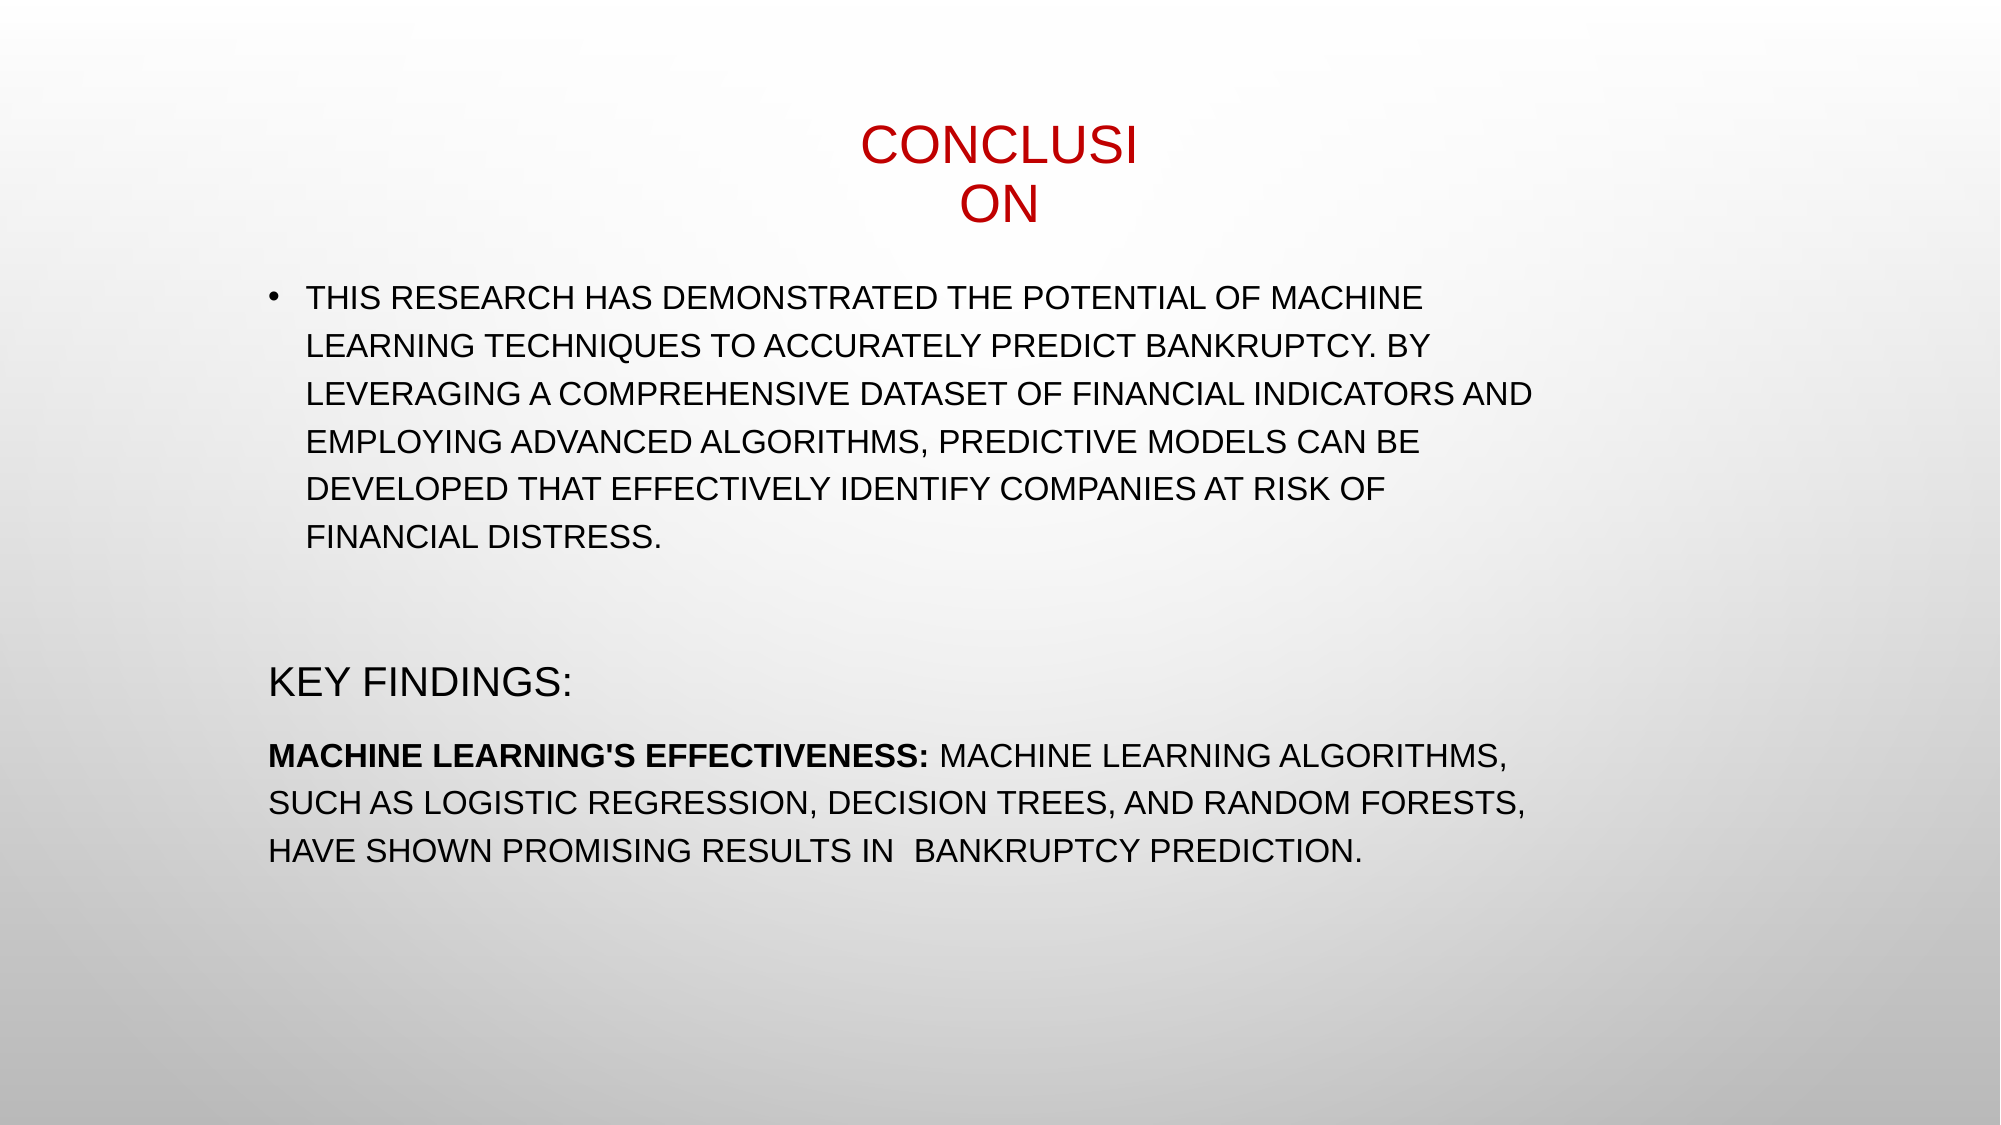

# Conclusion
This research has demonstrated the potential of machine learning techniques to accurately predict bankruptcy. By leveraging a comprehensive dataset of financial indicators and employing advanced algorithms, predictive models can be developed that effectively identify companies at risk of financial distress.

Key Findings:
Machine learning's effectiveness: Machine learning algorithms, such as logistic regression, decision trees, and random forests, have shown promising results in  bankruptcy prediction.